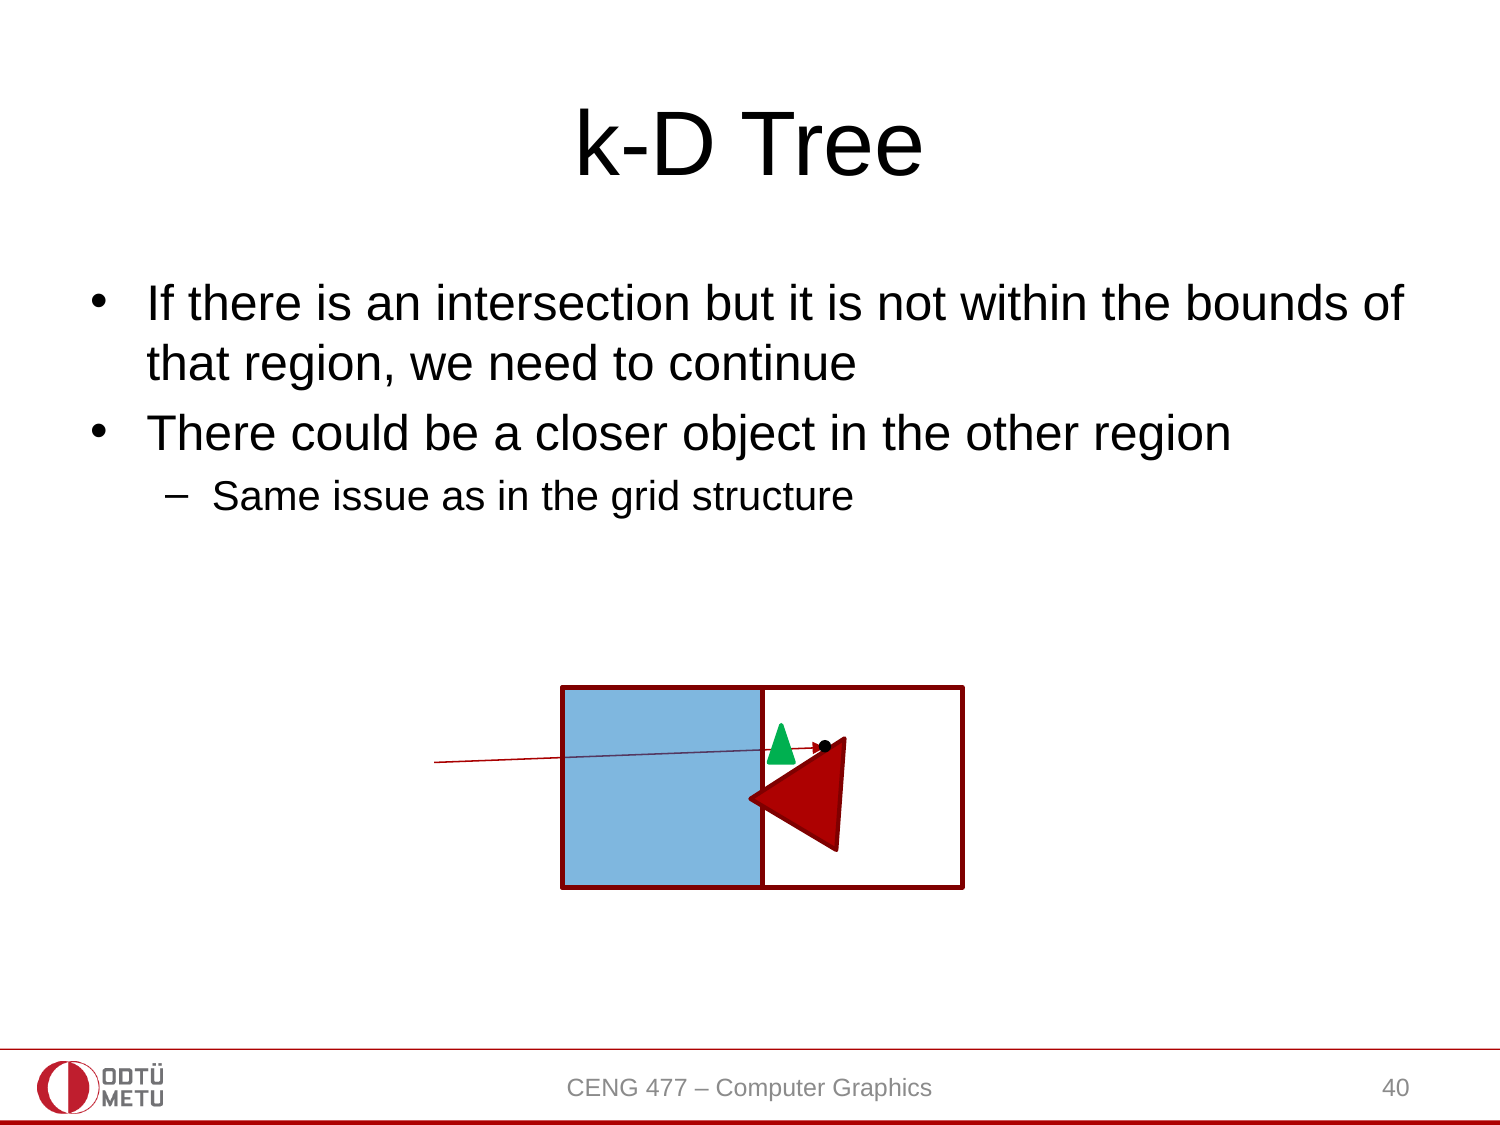

# k-D Tree
If there is an intersection but it is not within the bounds of that region, we need to continue
There could be a closer object in the other region
Same issue as in the grid structure

CENG 477 – Computer Graphics
40